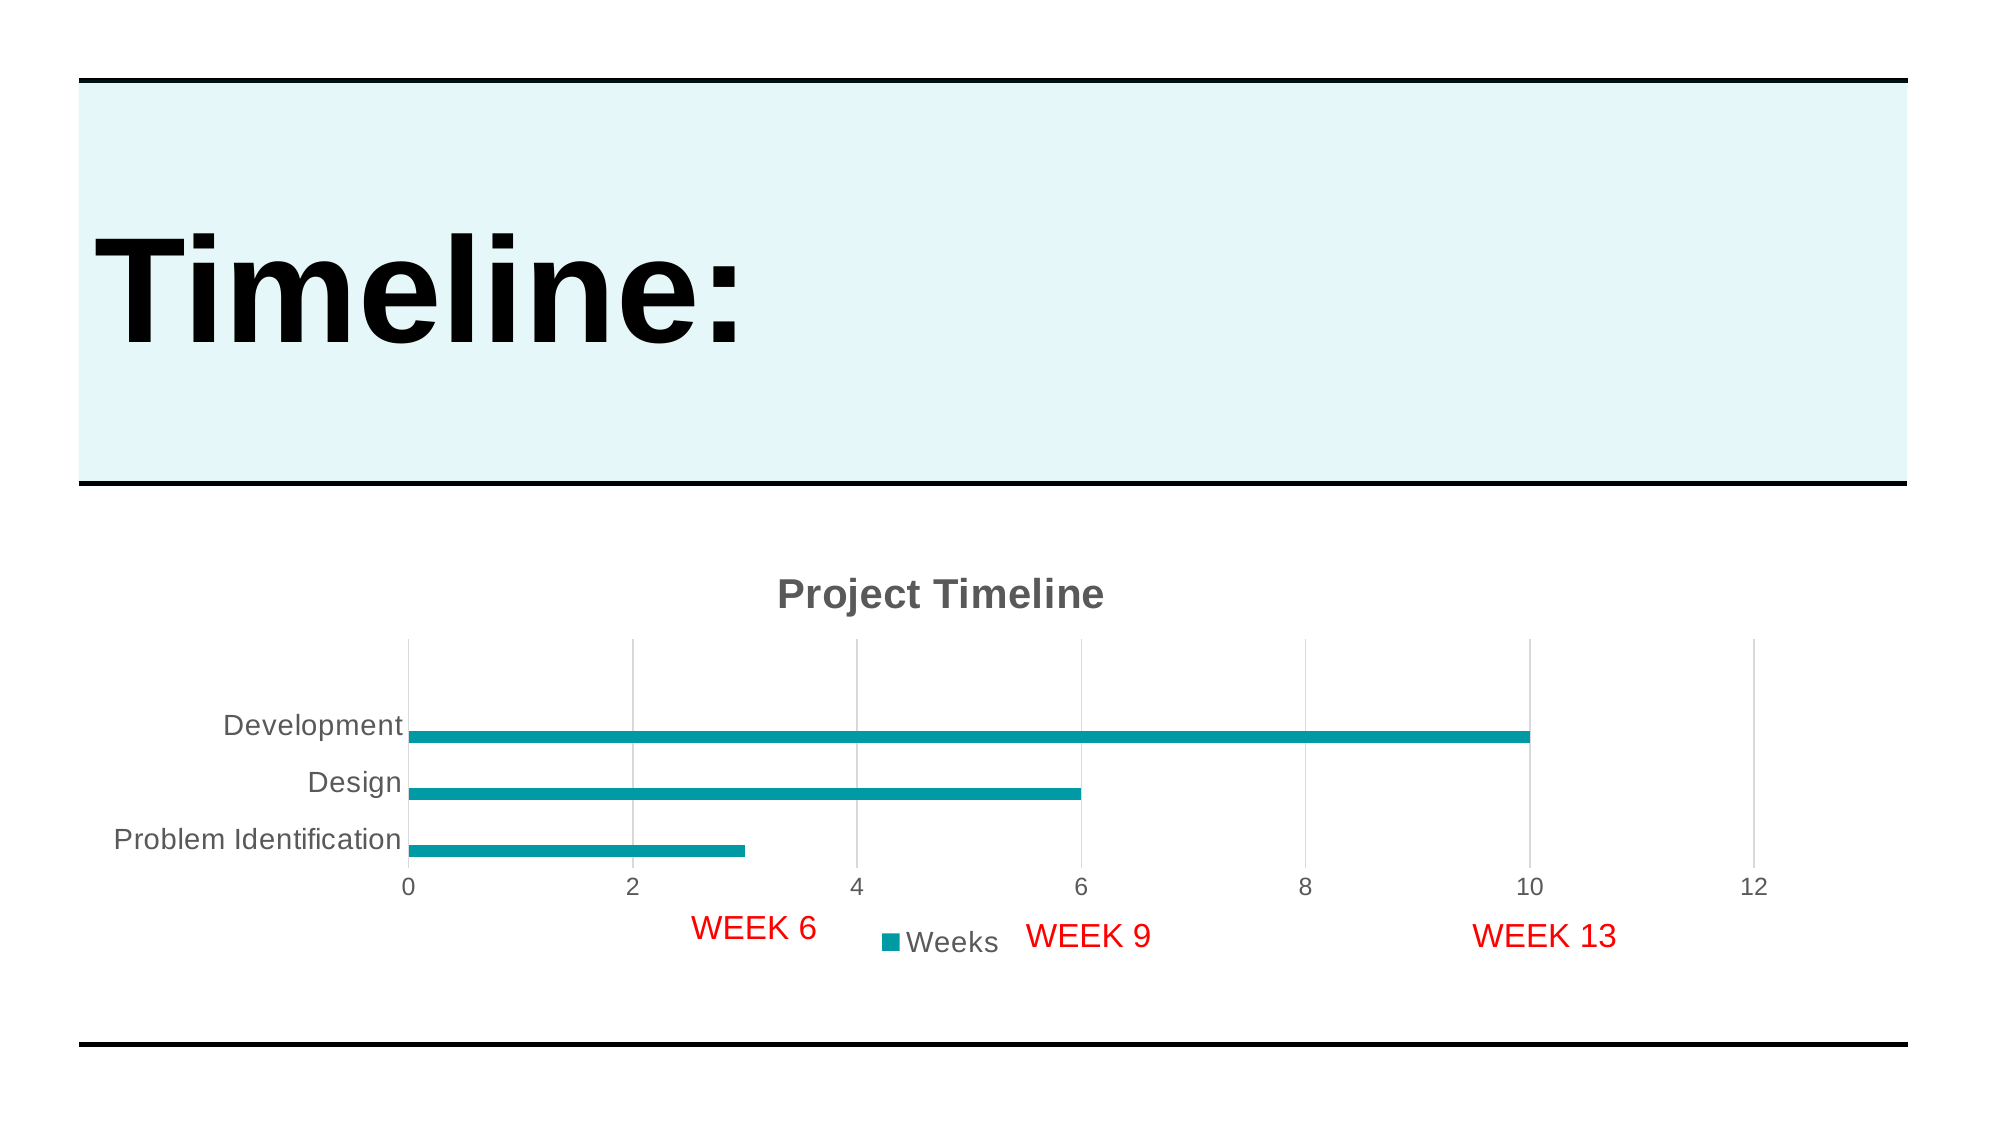

# Timeline:

### Chart: Project Timeline

| Category | Weeks | Column2 | Column1 |
|---|---|---|---|
| Problem Identification | 3.0 | None | None |
| Design | 6.0 | None | None |
| Development | 10.0 | None | None |
WEEK 6
WEEK 9
WEEK 13